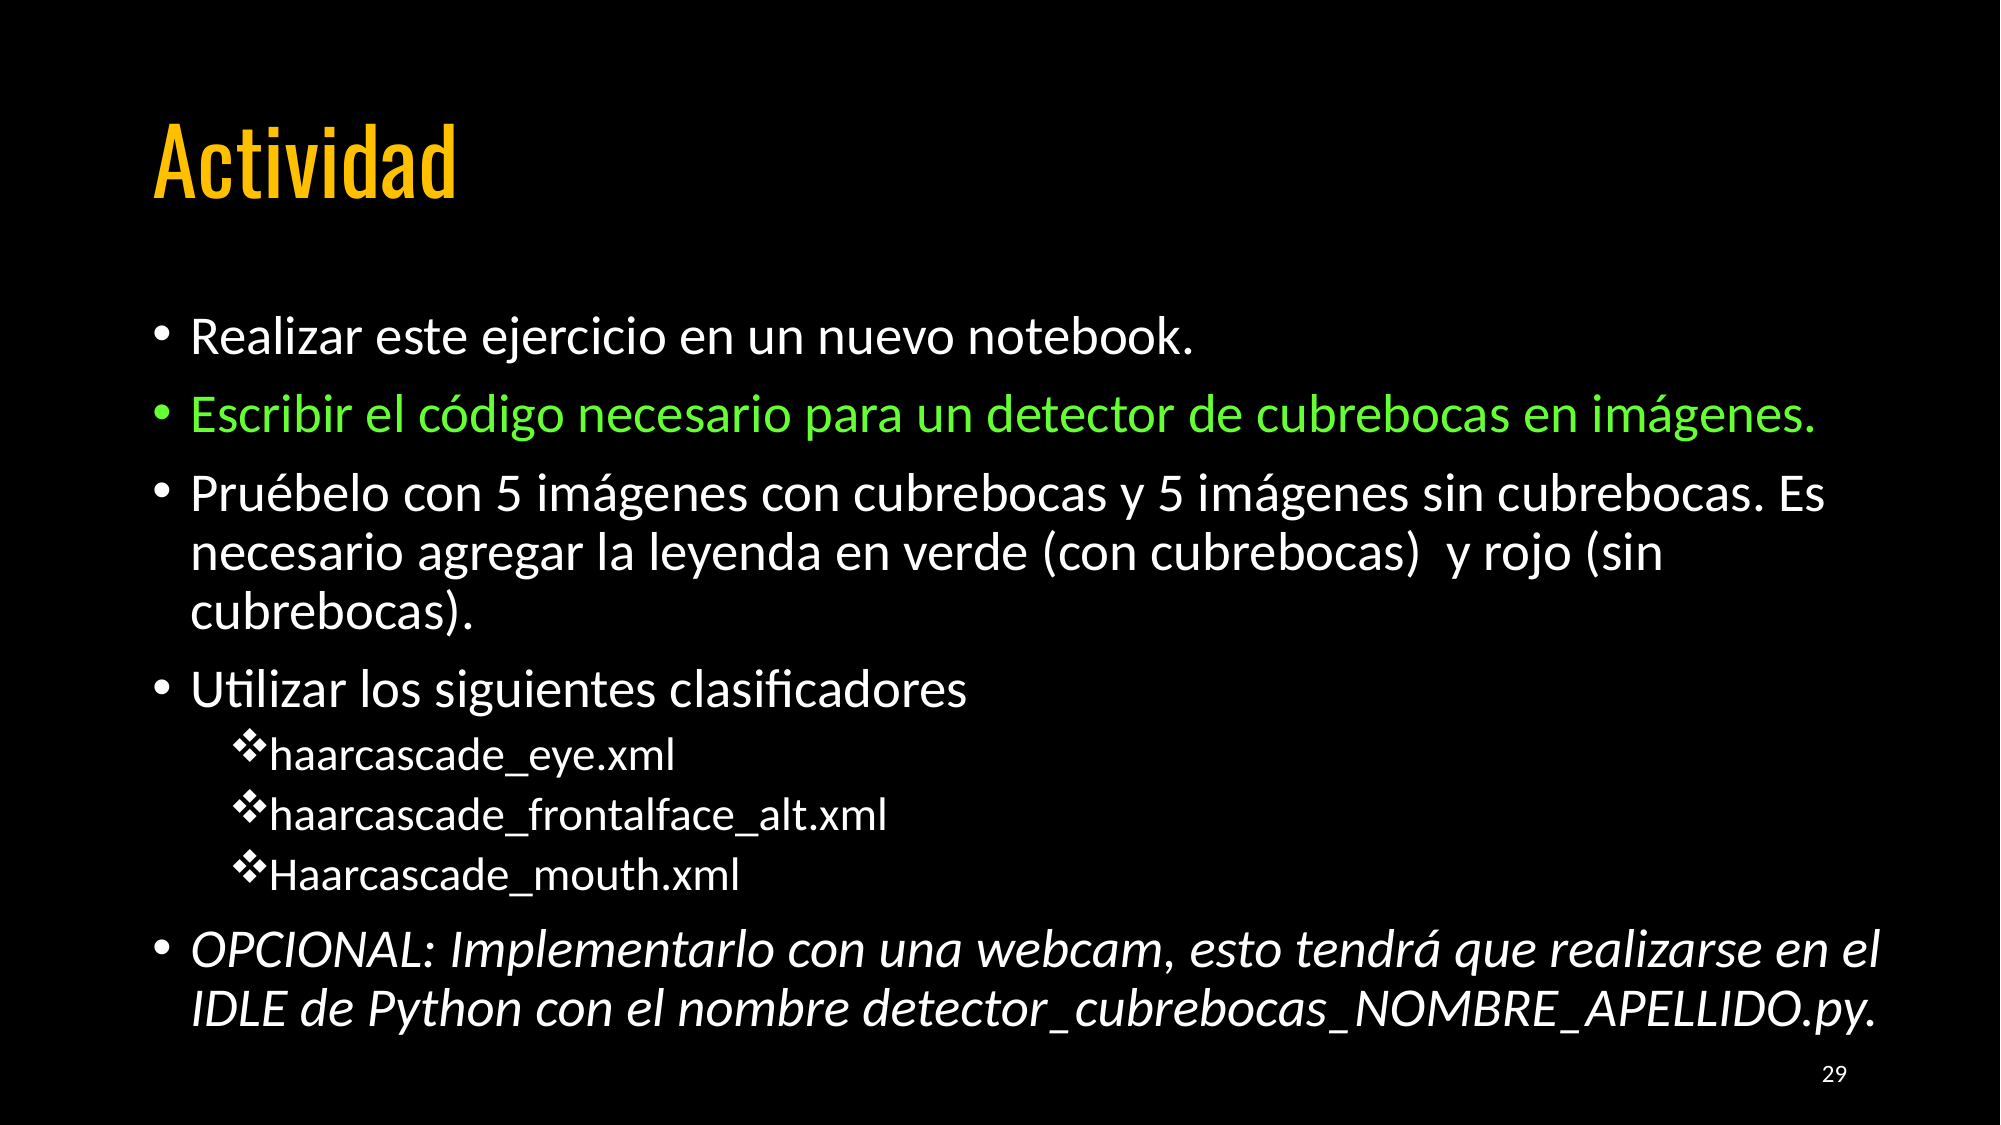

# Actividad
Realizar este ejercicio en un nuevo notebook.
Escribir el código necesario para un detector de cubrebocas en imágenes.
Pruébelo con 5 imágenes con cubrebocas y 5 imágenes sin cubrebocas. Es necesario agregar la leyenda en verde (con cubrebocas)  y rojo (sin cubrebocas).
Utilizar los siguientes clasificadores
haarcascade_eye.xml
haarcascade_frontalface_alt.xml
Haarcascade_mouth.xml
OPCIONAL: Implementarlo con una webcam, esto tendrá que realizarse en el IDLE de Python con el nombre detector_cubrebocas_NOMBRE_APELLIDO.py.
29